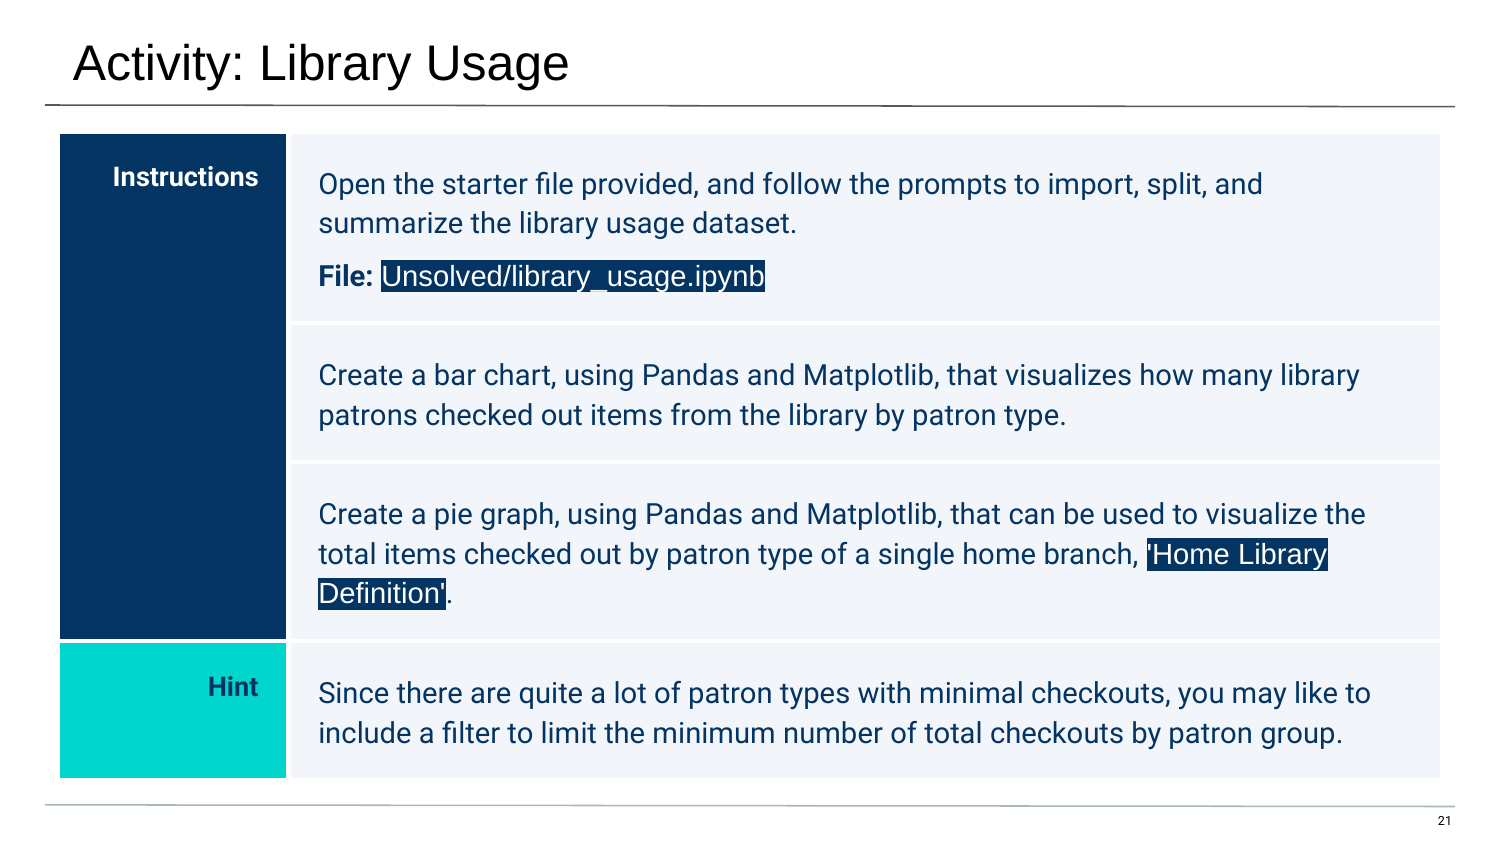

# Activity: Library Usage
| Instructions | Open the starter file provided, and follow the prompts to import, split, and summarize the library usage dataset. File: Unsolved/library\_usage.ipynb |
| --- | --- |
|  | Create a bar chart, using Pandas and Matplotlib, that visualizes how many library patrons checked out items from the library by patron type. |
|  | Create a pie graph, using Pandas and Matplotlib, that can be used to visualize the total items checked out by patron type of a single home branch, 'Home Library Definition'. |
| Hint | Since there are quite a lot of patron types with minimal checkouts, you may like to include a filter to limit the minimum number of total checkouts by patron group. |